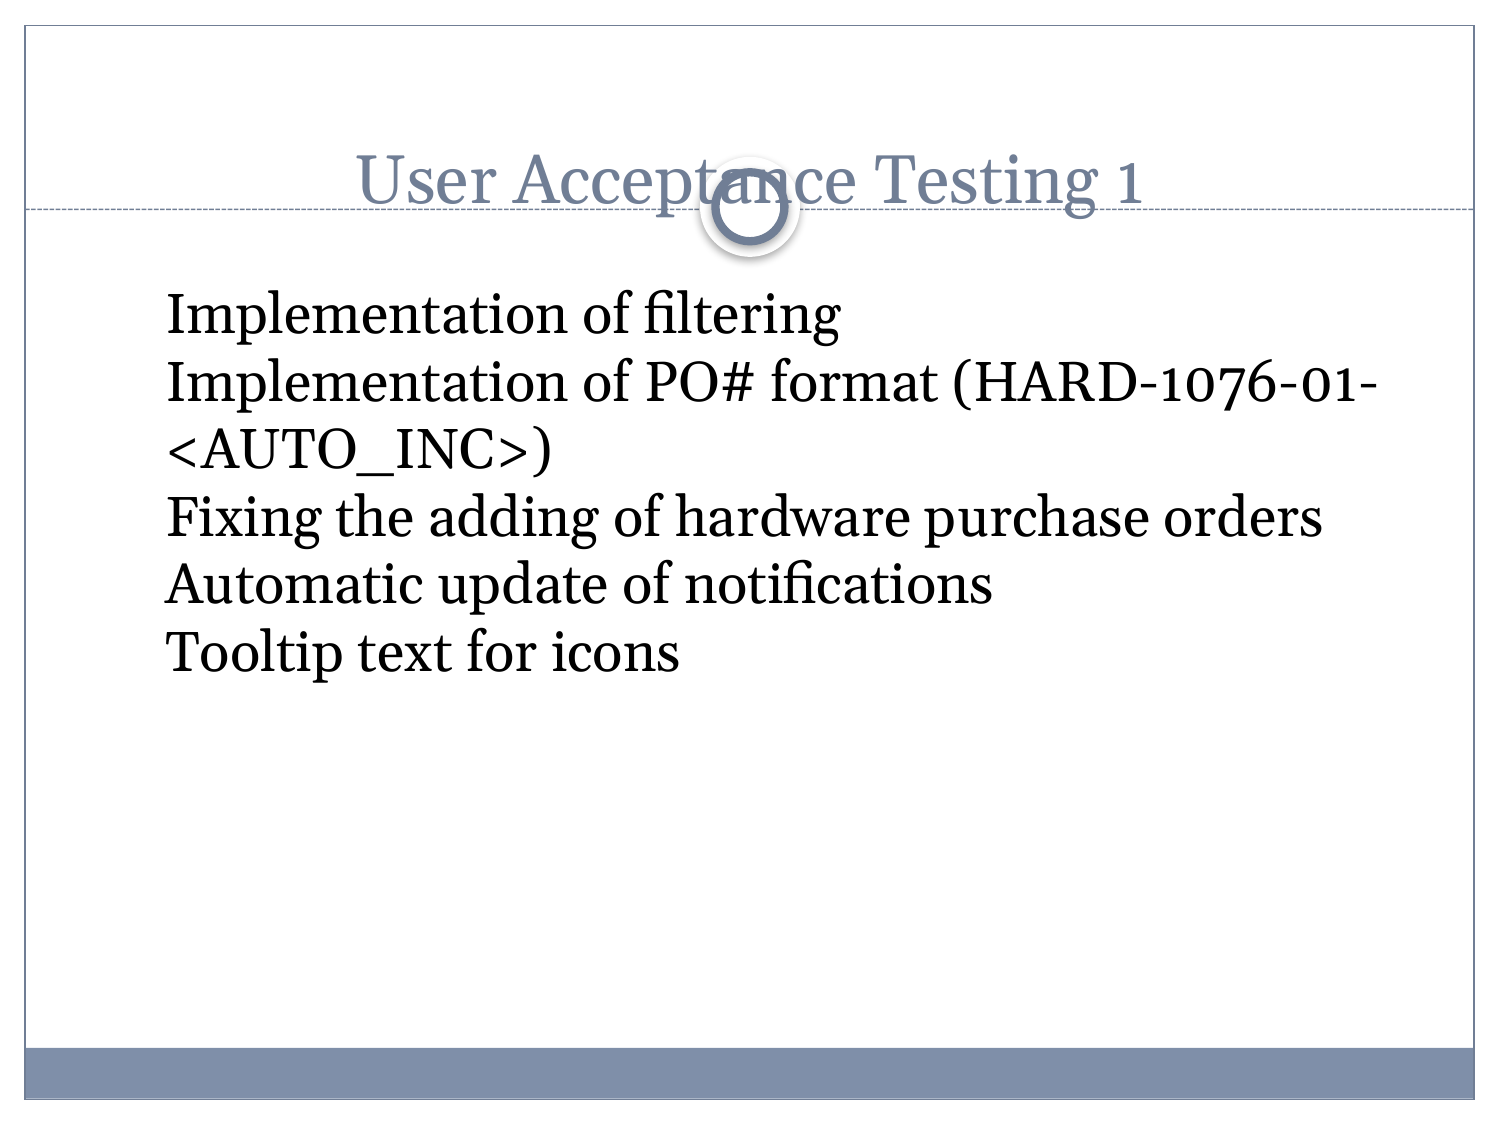

# User Acceptance Testing 1
Implementation of filtering
Implementation of PO# format (HARD-1076-01-<AUTO_INC>)
Fixing the adding of hardware purchase orders
Automatic update of notifications
Tooltip text for icons